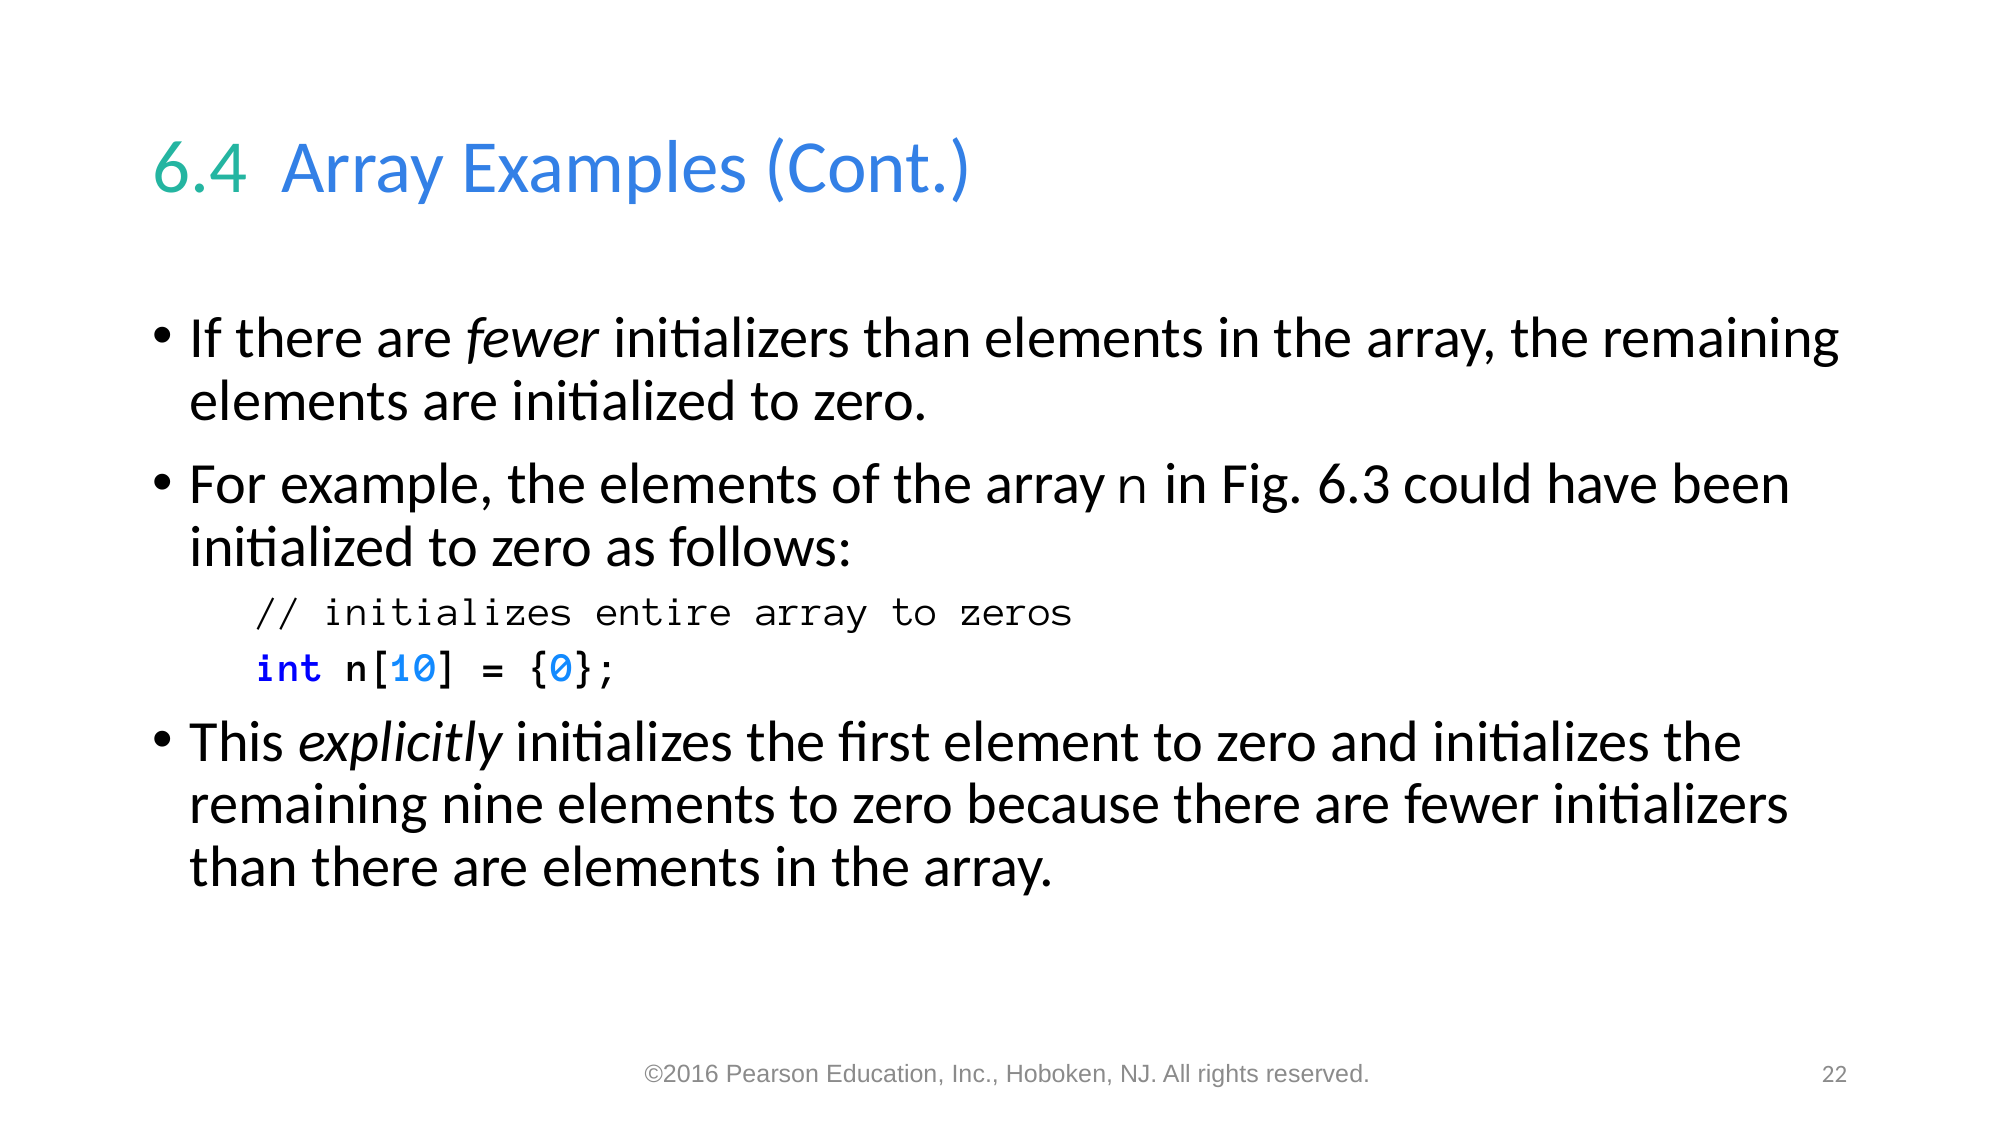

# 6.4  Array Examples (Cont.)
If there are fewer initializers than elements in the array, the remaining elements are initialized to zero.
For example, the elements of the array n in Fig. 6.3 could have been initialized to zero as follows:
// initializes entire array to zeros
int n[10] = {0};
This explicitly initializes the first element to zero and initializes the remaining nine elements to zero because there are fewer initializers than there are elements in the array.
22
©2016 Pearson Education, Inc., Hoboken, NJ. All rights reserved.